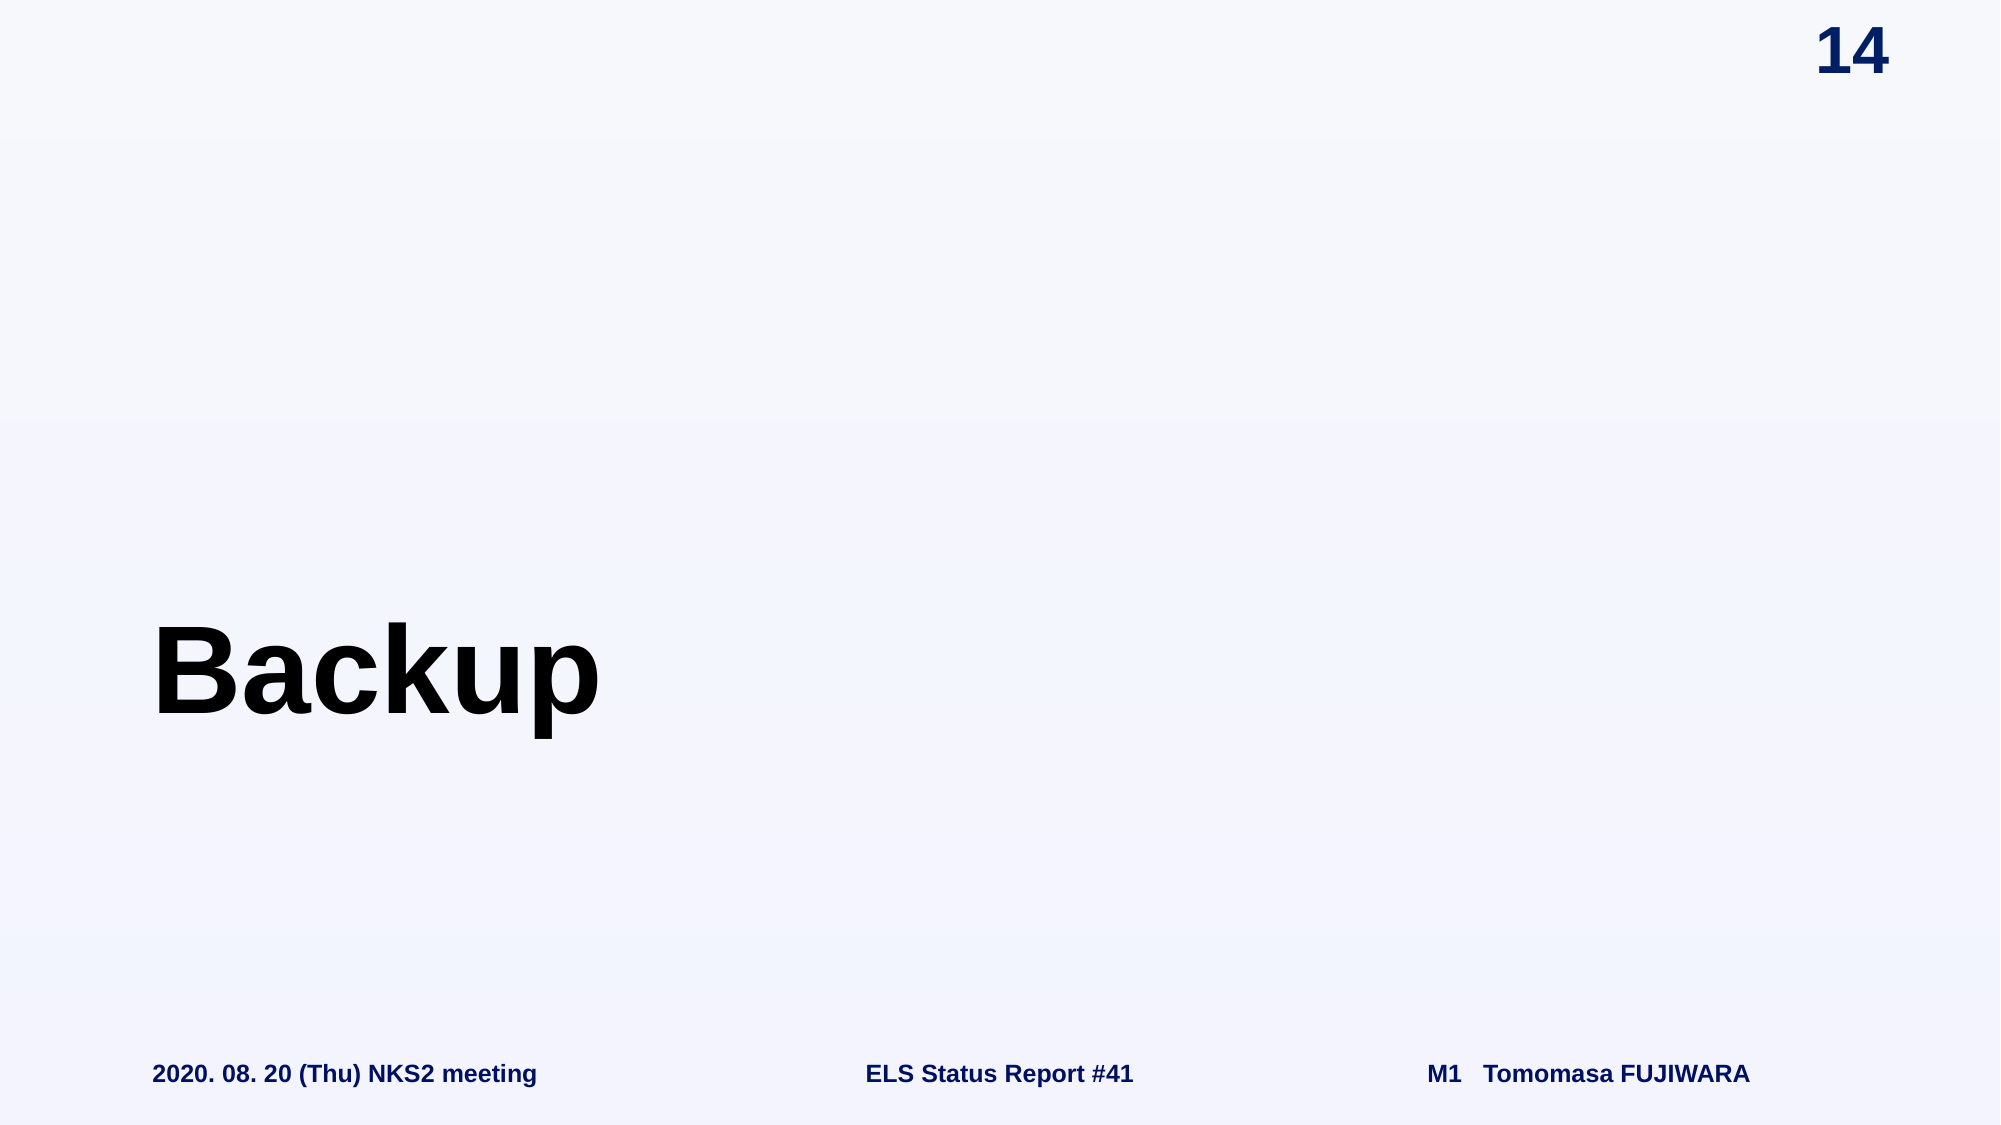

# Backup

2020. 08. 20 (Thu) NKS2 meeting
ELS Status Report #41